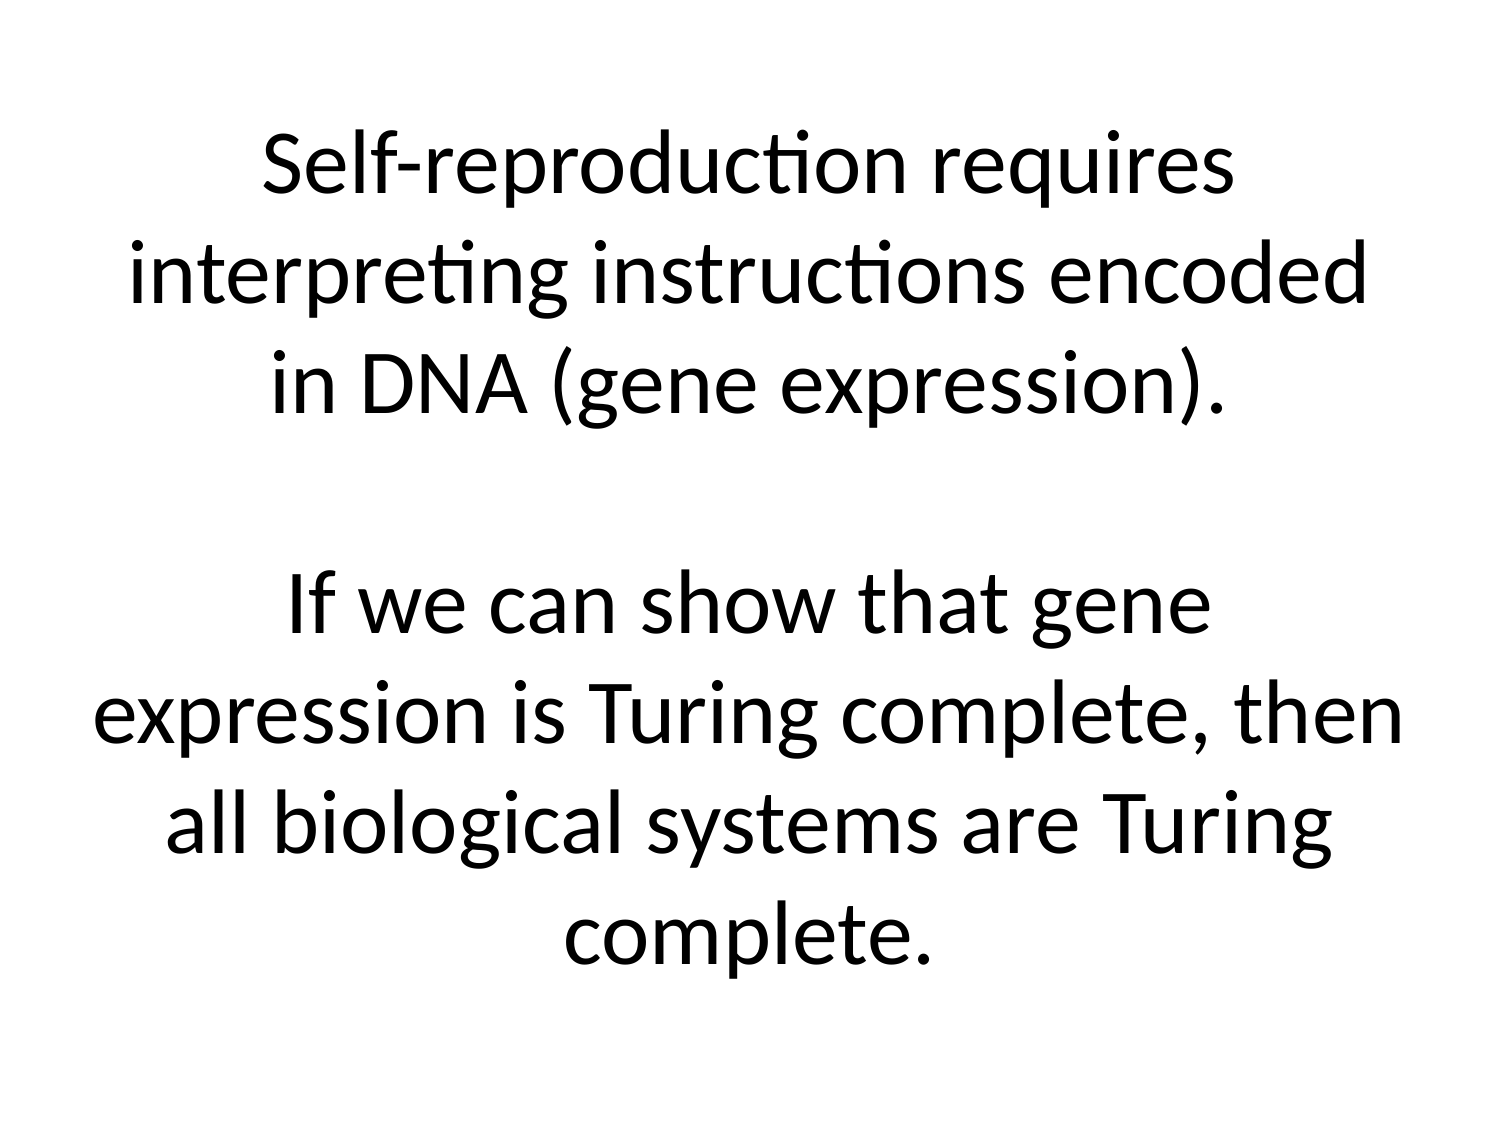

# Self-reproduction requires interpreting instructions encoded in DNA (gene expression). If we can show that gene expression is Turing complete, then all biological systems are Turing complete.